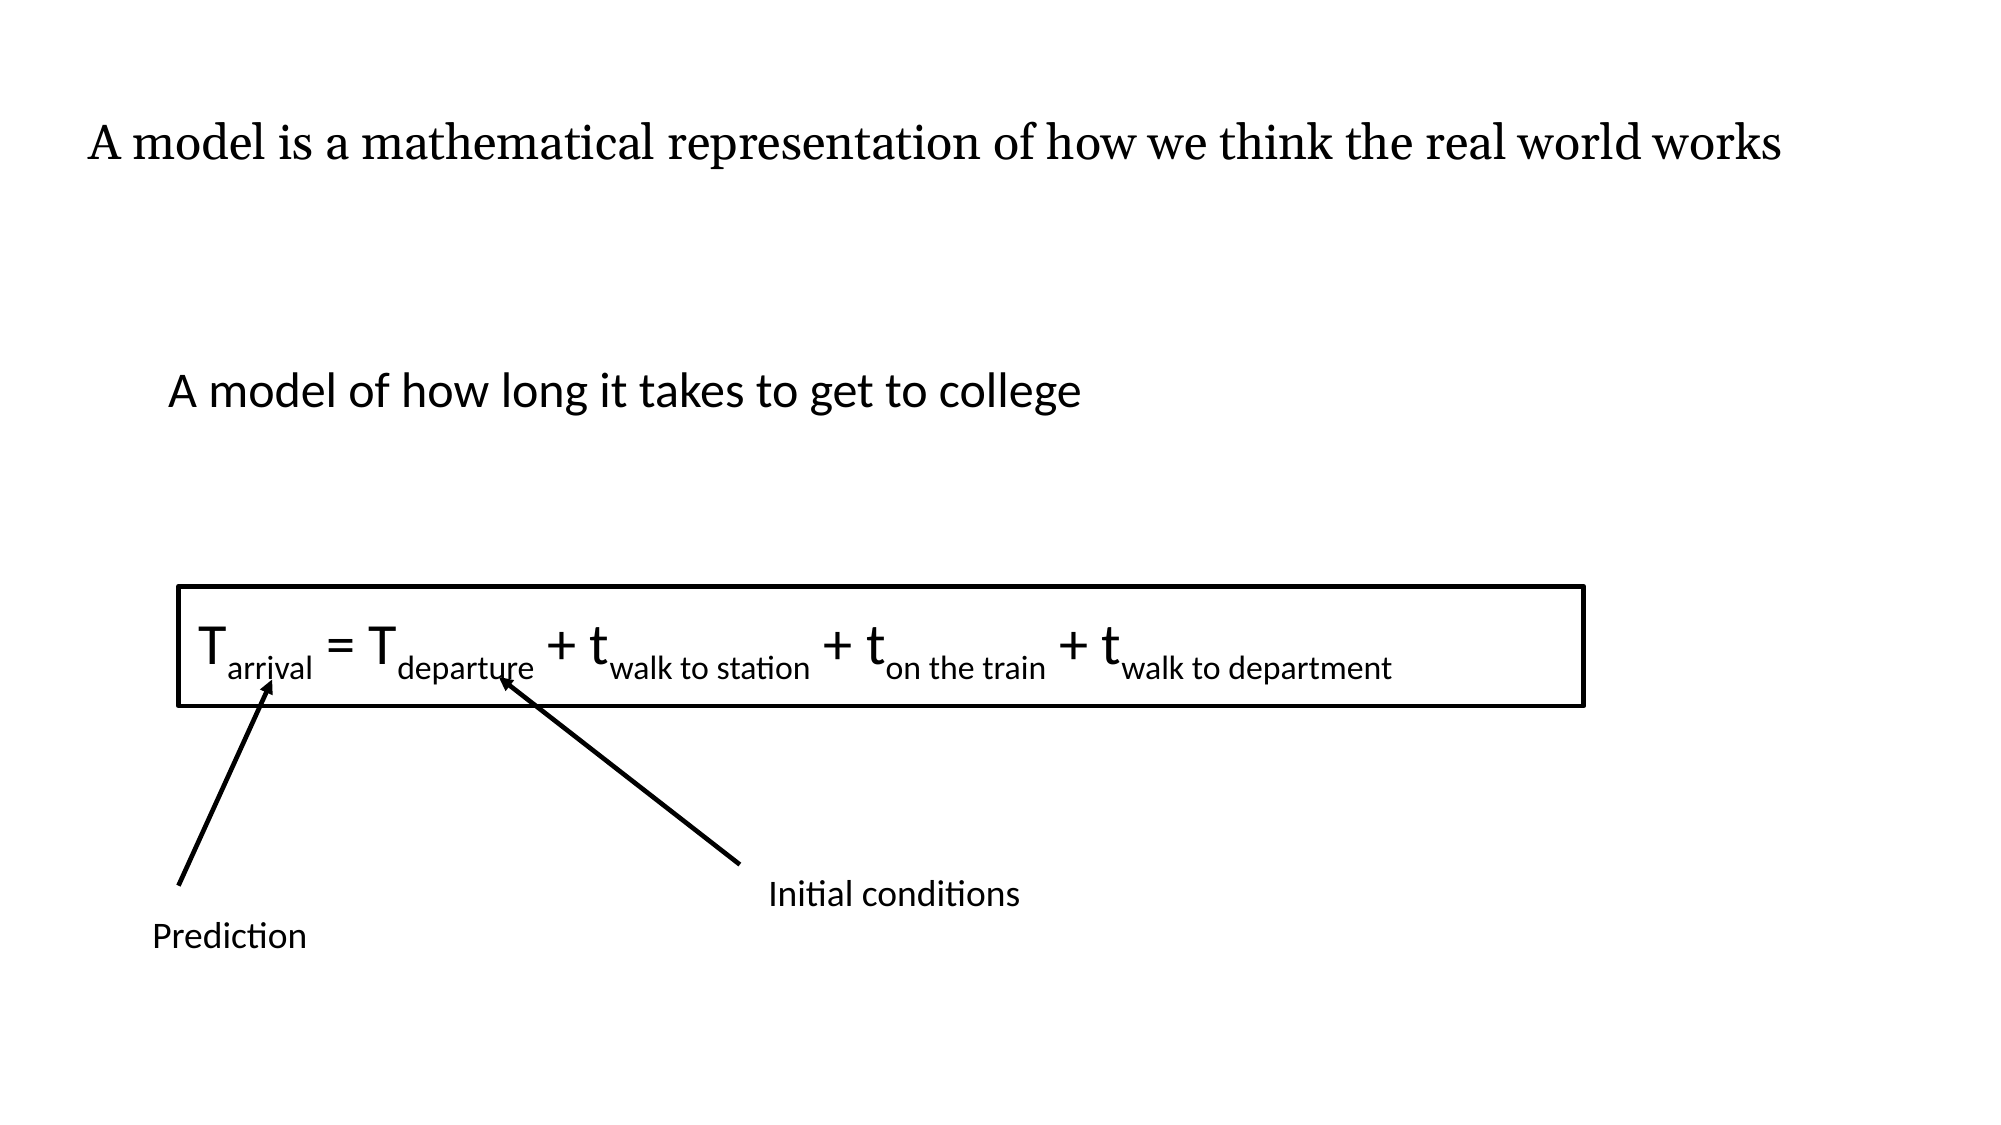

# A model is a mathematical representation of how we think the real world works
A model of how long it takes to get to college
Tarrival = Tdeparture + twalk to station + ton the train + twalk to department
Initial conditions
Prediction